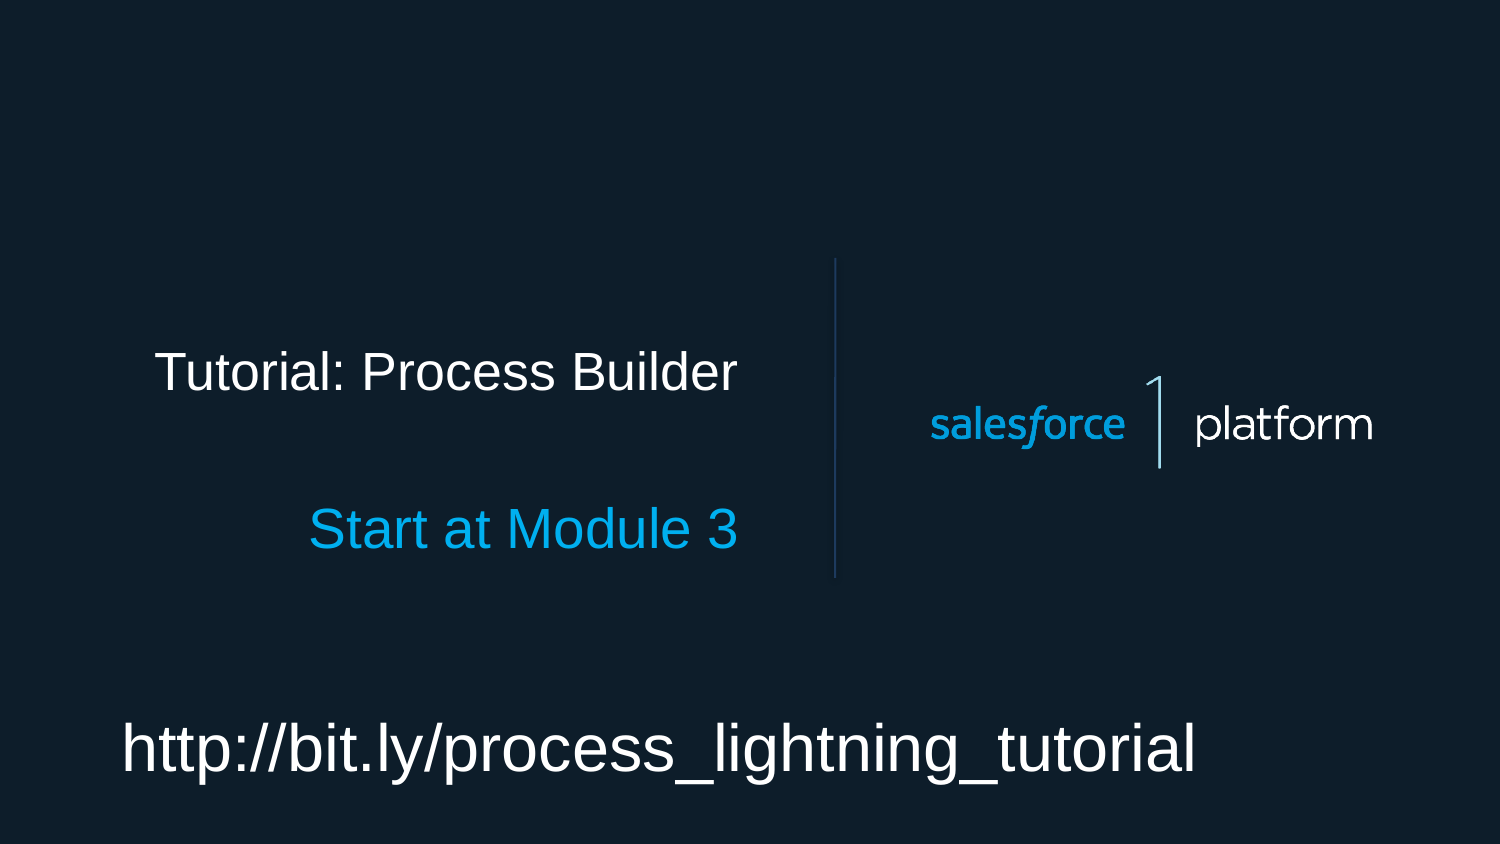

Tutorial: Process Builder

Start at Module 3
http://bit.ly/process_lightning_tutorial